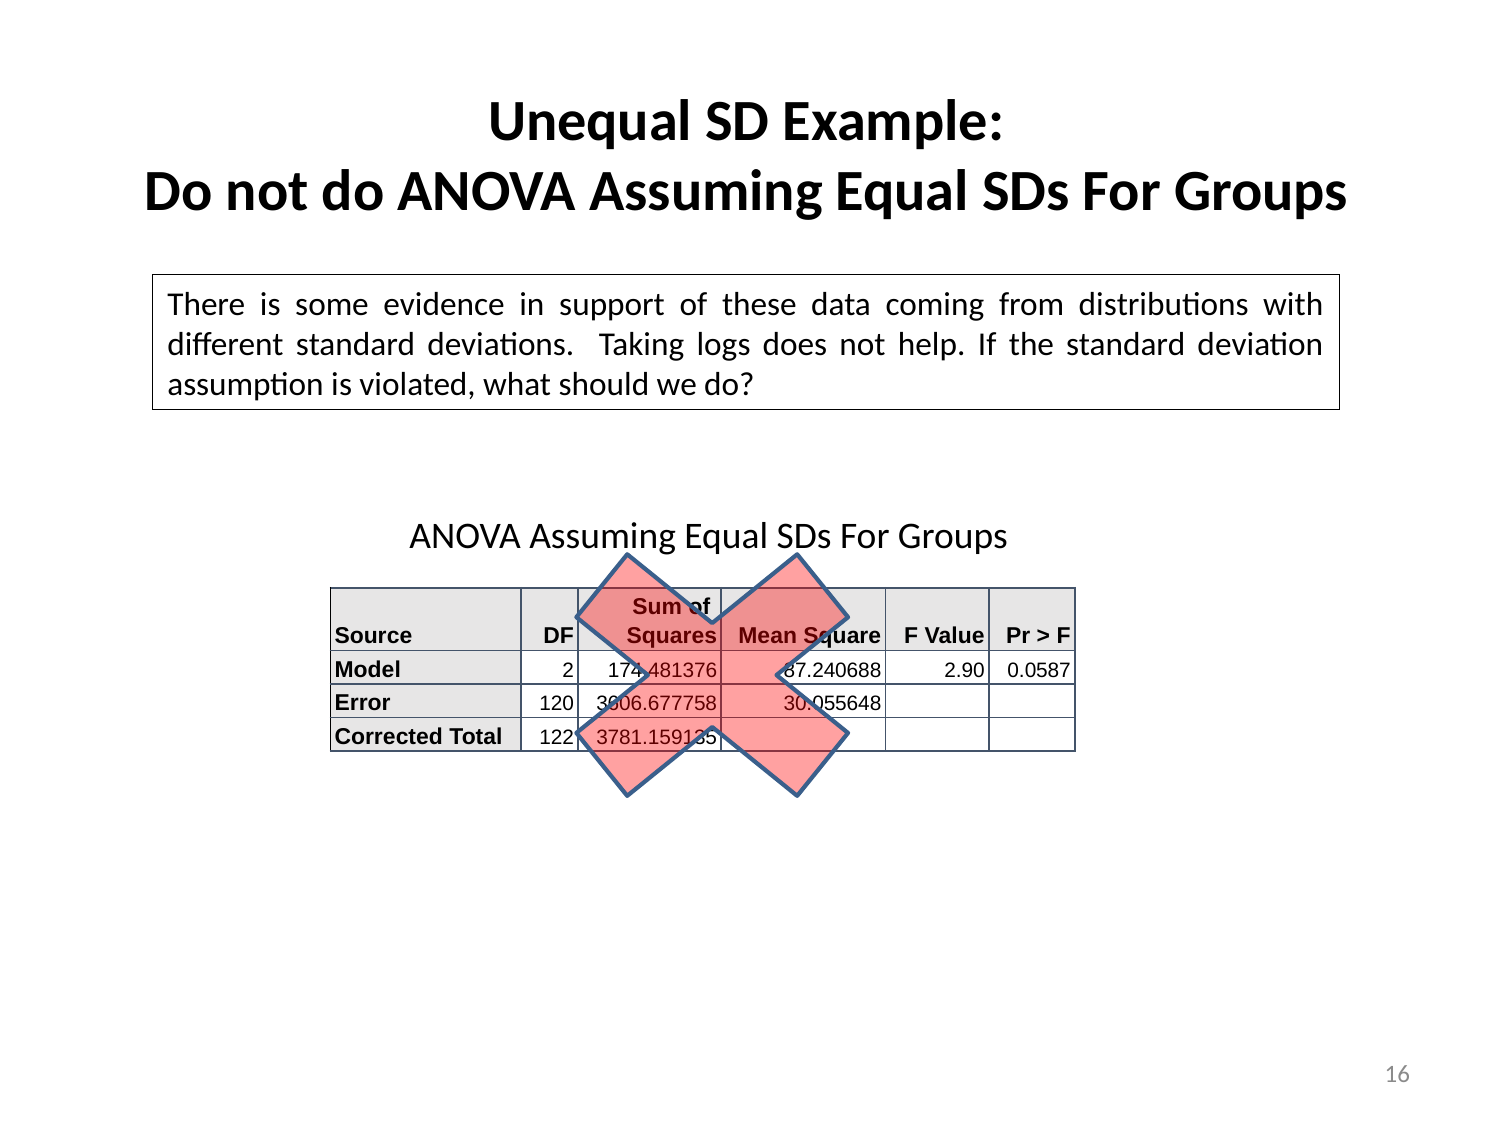

# Unequal SD Example: Do not do ANOVA Assuming Equal SDs For Groups
There is some evidence in support of these data coming from distributions with different standard deviations.  Taking logs does not help. If the standard deviation assumption is violated, what should we do?
ANOVA Assuming Equal SDs For Groups

| Source | DF | Sum of Squares | Mean Square | F Value | Pr > F |
| --- | --- | --- | --- | --- | --- |
| Model | 2 | 174.481376 | 87.240688 | 2.90 | 0.0587 |
| Error | 120 | 3606.677758 | 30.055648 |  |  |
| Corrected Total | 122 | 3781.159135 |  |  |  |
16